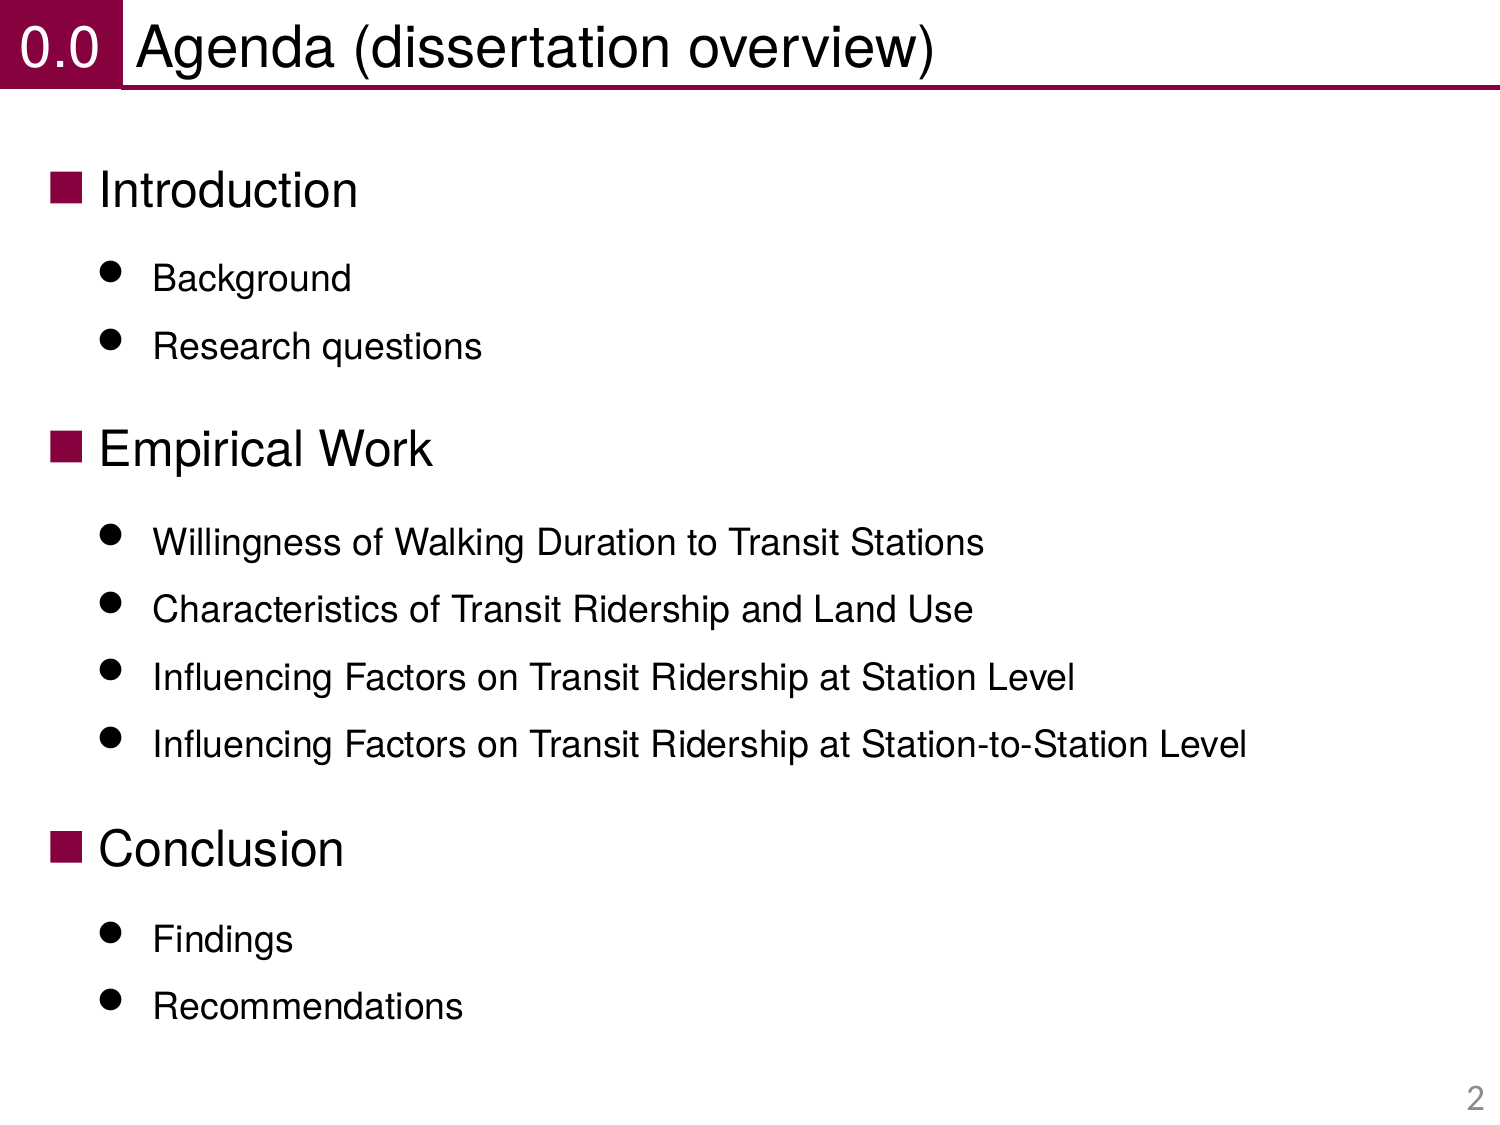

0.0
Agenda (dissertation overview)
Introduction

Background
Research questions
Empirical Work

Willingness of Walking Duration to Transit Stations
Characteristics of Transit Ridership and Land Use
Influencing Factors on Transit Ridership at Station Level
Influencing Factors on Transit Ridership at Station-to-Station Level
Conclusion

Findings
Recommendations
2